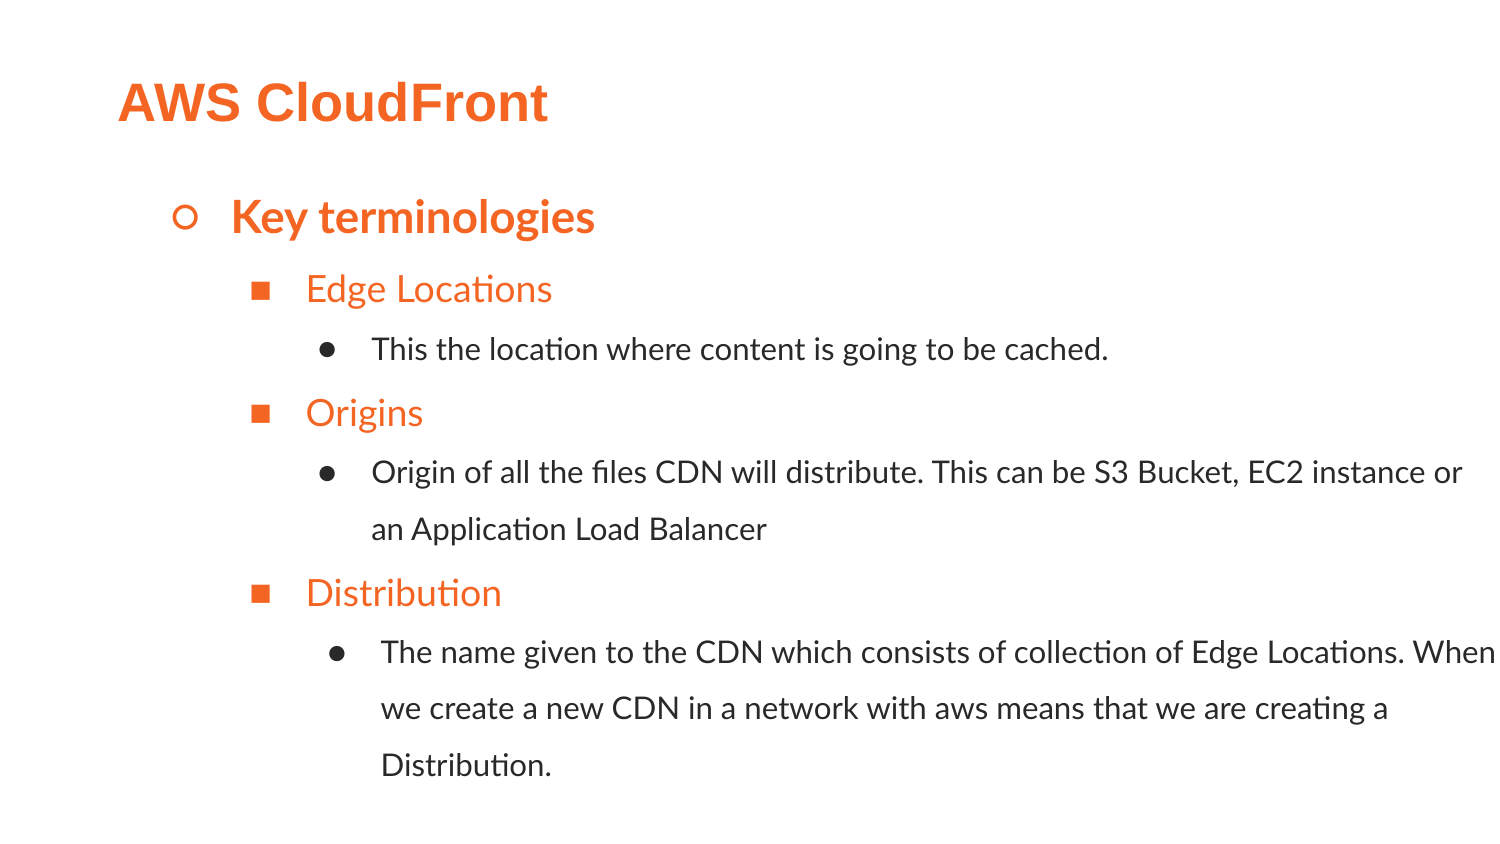

AWS CloudFront
Key terminologies
Edge Locations
This the location where content is going to be cached.
Origins
Origin of all the files CDN will distribute. This can be S3 Bucket, EC2 instance or an Application Load Balancer
Distribution
The name given to the CDN which consists of collection of Edge Locations. When we create a new CDN in a network with aws means that we are creating a Distribution.